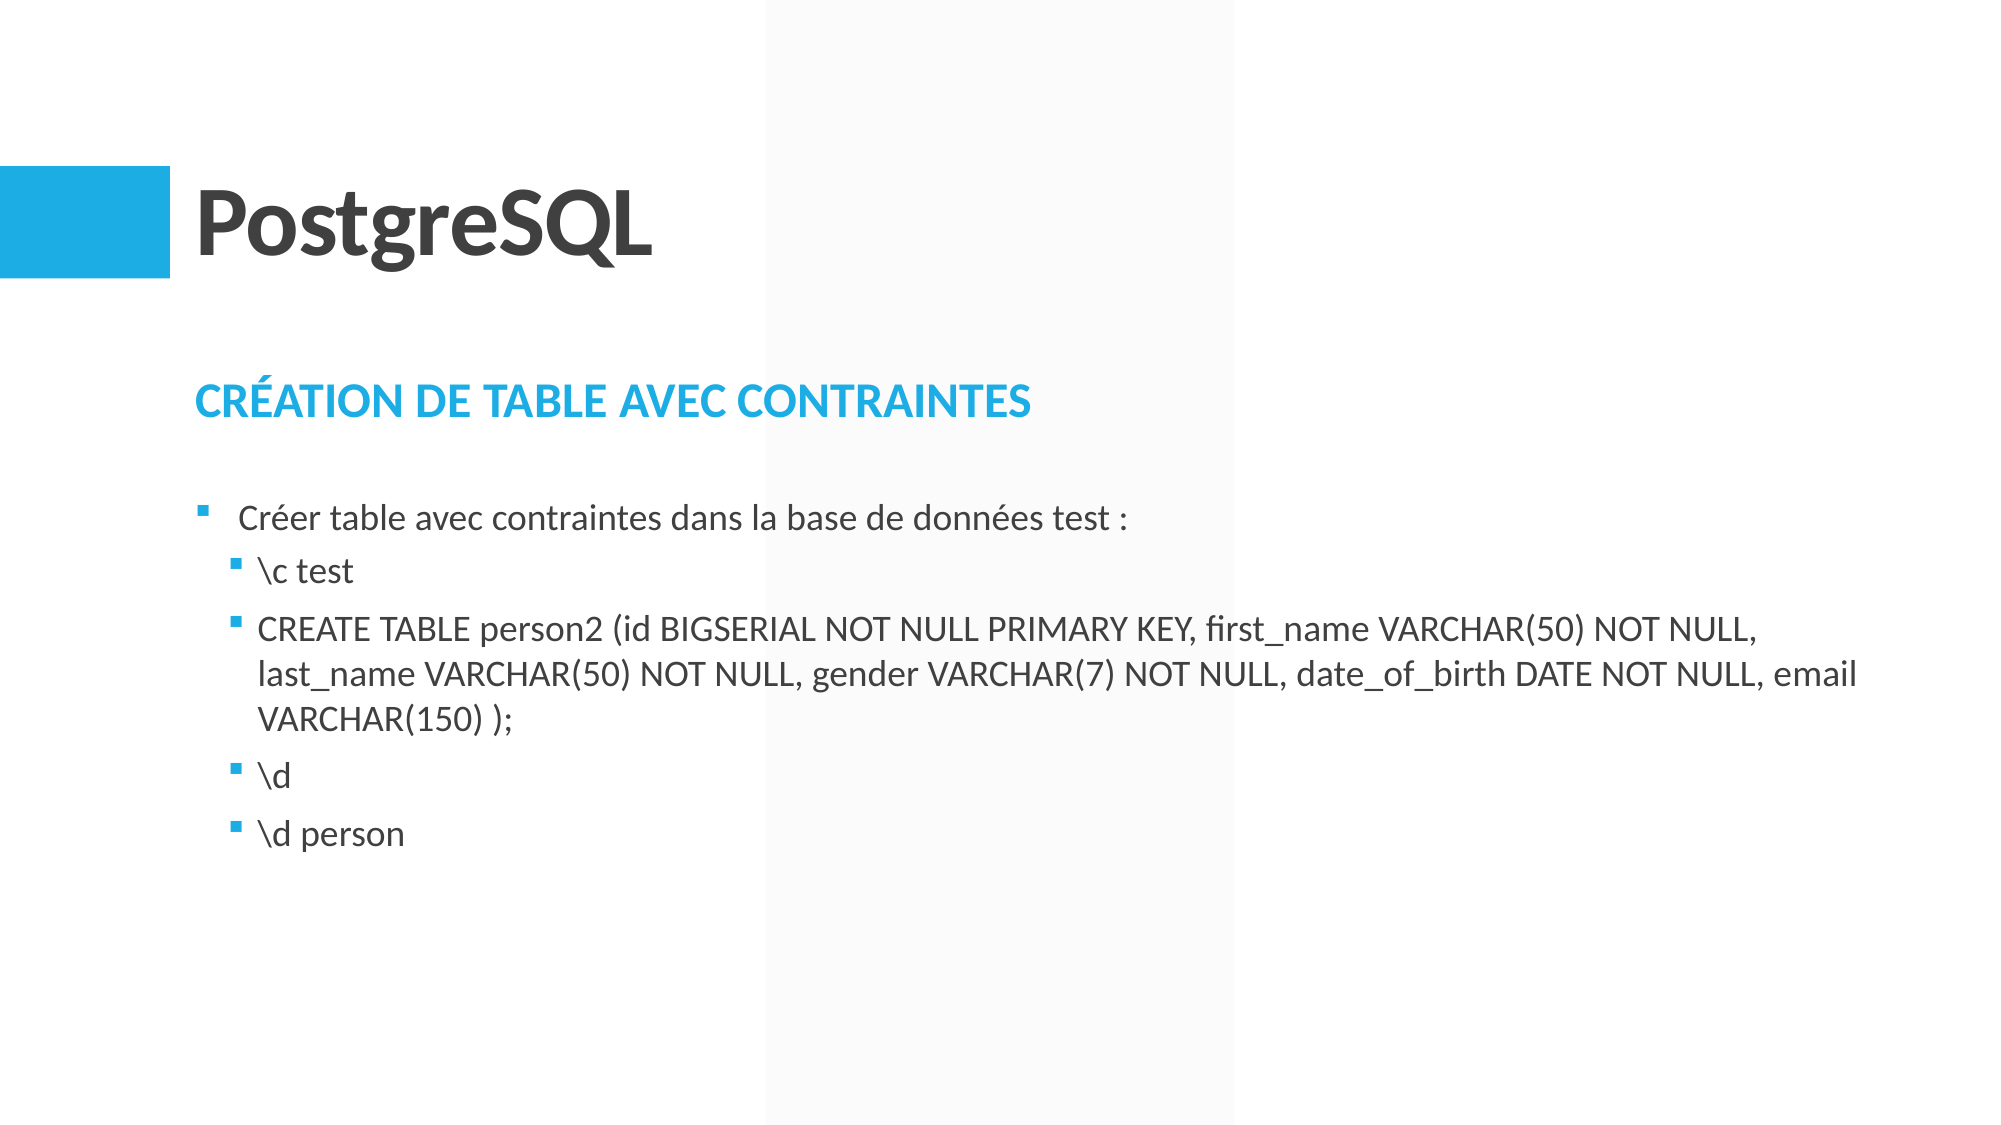

# PostgreSQL
création de table avec contraintes
Créer table avec contraintes dans la base de données test :
\c test
CREATE TABLE person2 (id BIGSERIAL NOT NULL PRIMARY KEY, first_name VARCHAR(50) NOT NULL, last_name VARCHAR(50) NOT NULL, gender VARCHAR(7) NOT NULL, date_of_birth DATE NOT NULL, email VARCHAR(150) );
\d
\d person